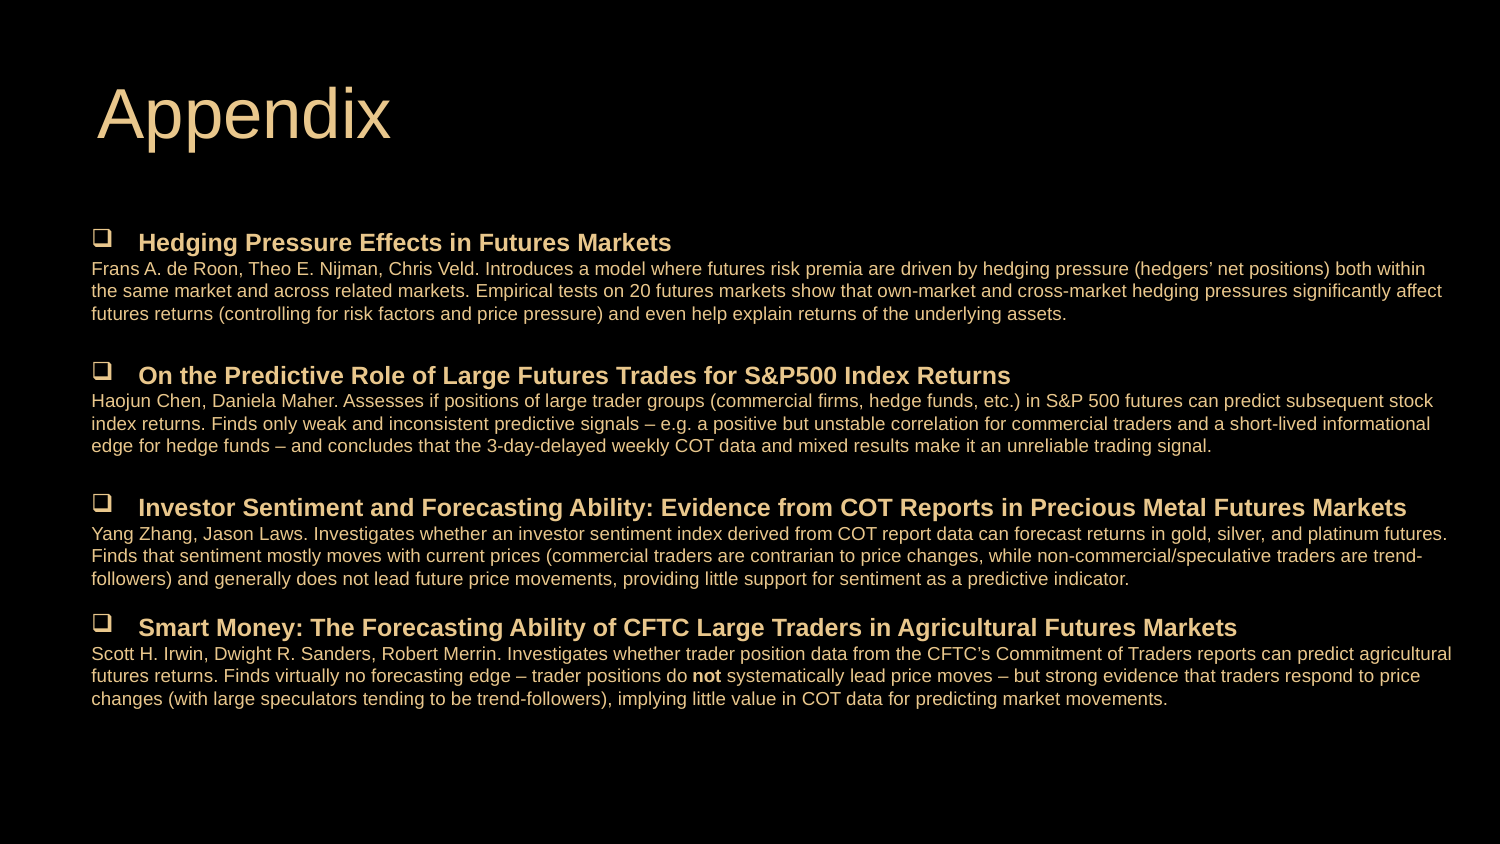

# Appendix
Hedging Pressure Effects in Futures Markets
Frans A. de Roon, Theo E. Nijman, Chris Veld. Introduces a model where futures risk premia are driven by hedging pressure (hedgers’ net positions) both within the same market and across related markets. Empirical tests on 20 futures markets show that own-market and cross-market hedging pressures significantly affect futures returns (controlling for risk factors and price pressure) and even help explain returns of the underlying assets.

On the Predictive Role of Large Futures Trades for S&P500 Index Returns
Haojun Chen, Daniela Maher. Assesses if positions of large trader groups (commercial firms, hedge funds, etc.) in S&P 500 futures can predict subsequent stock index returns. Finds only weak and inconsistent predictive signals – e.g. a positive but unstable correlation for commercial traders and a short-lived informational edge for hedge funds – and concludes that the 3-day-delayed weekly COT data and mixed results make it an unreliable trading signal.

Investor Sentiment and Forecasting Ability: Evidence from COT Reports in Precious Metal Futures Markets
Yang Zhang, Jason Laws. Investigates whether an investor sentiment index derived from COT report data can forecast returns in gold, silver, and platinum futures. Finds that sentiment mostly moves with current prices (commercial traders are contrarian to price changes, while non-commercial/speculative traders are trend-followers) and generally does not lead future price movements, providing little support for sentiment as a predictive indicator.

Smart Money: The Forecasting Ability of CFTC Large Traders in Agricultural Futures Markets
Scott H. Irwin, Dwight R. Sanders, Robert Merrin. Investigates whether trader position data from the CFTC’s Commitment of Traders reports can predict agricultural futures returns. Finds virtually no forecasting edge – trader positions do not systematically lead price moves – but strong evidence that traders respond to price changes (with large speculators tending to be trend-followers), implying little value in COT data for predicting market movements.